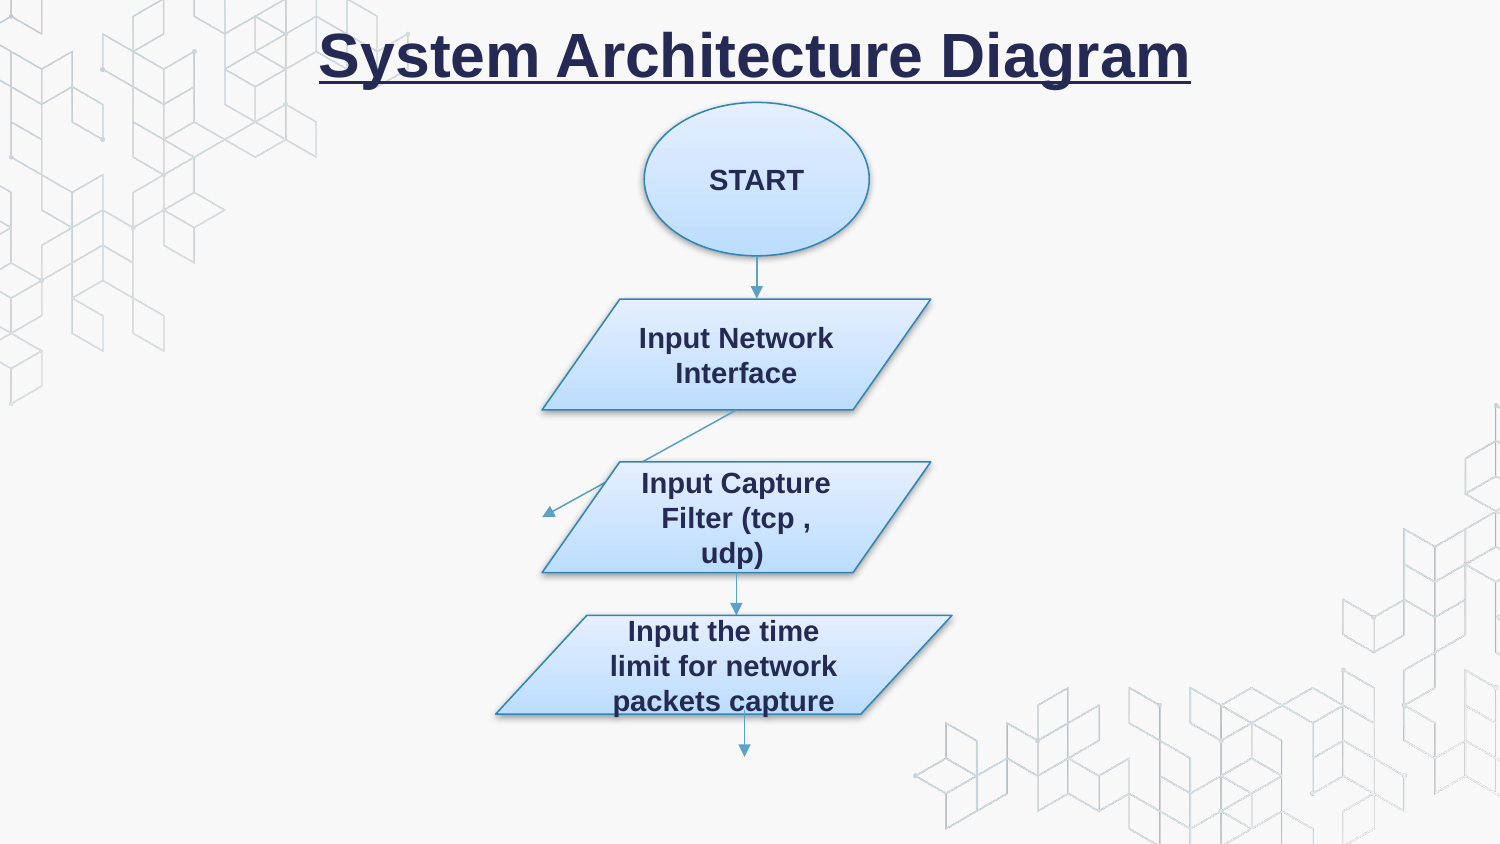

# System Architecture Diagram
START
Input Network Interface
Input Capture Filter (tcp , udp)
Input the time limit for network packets capture